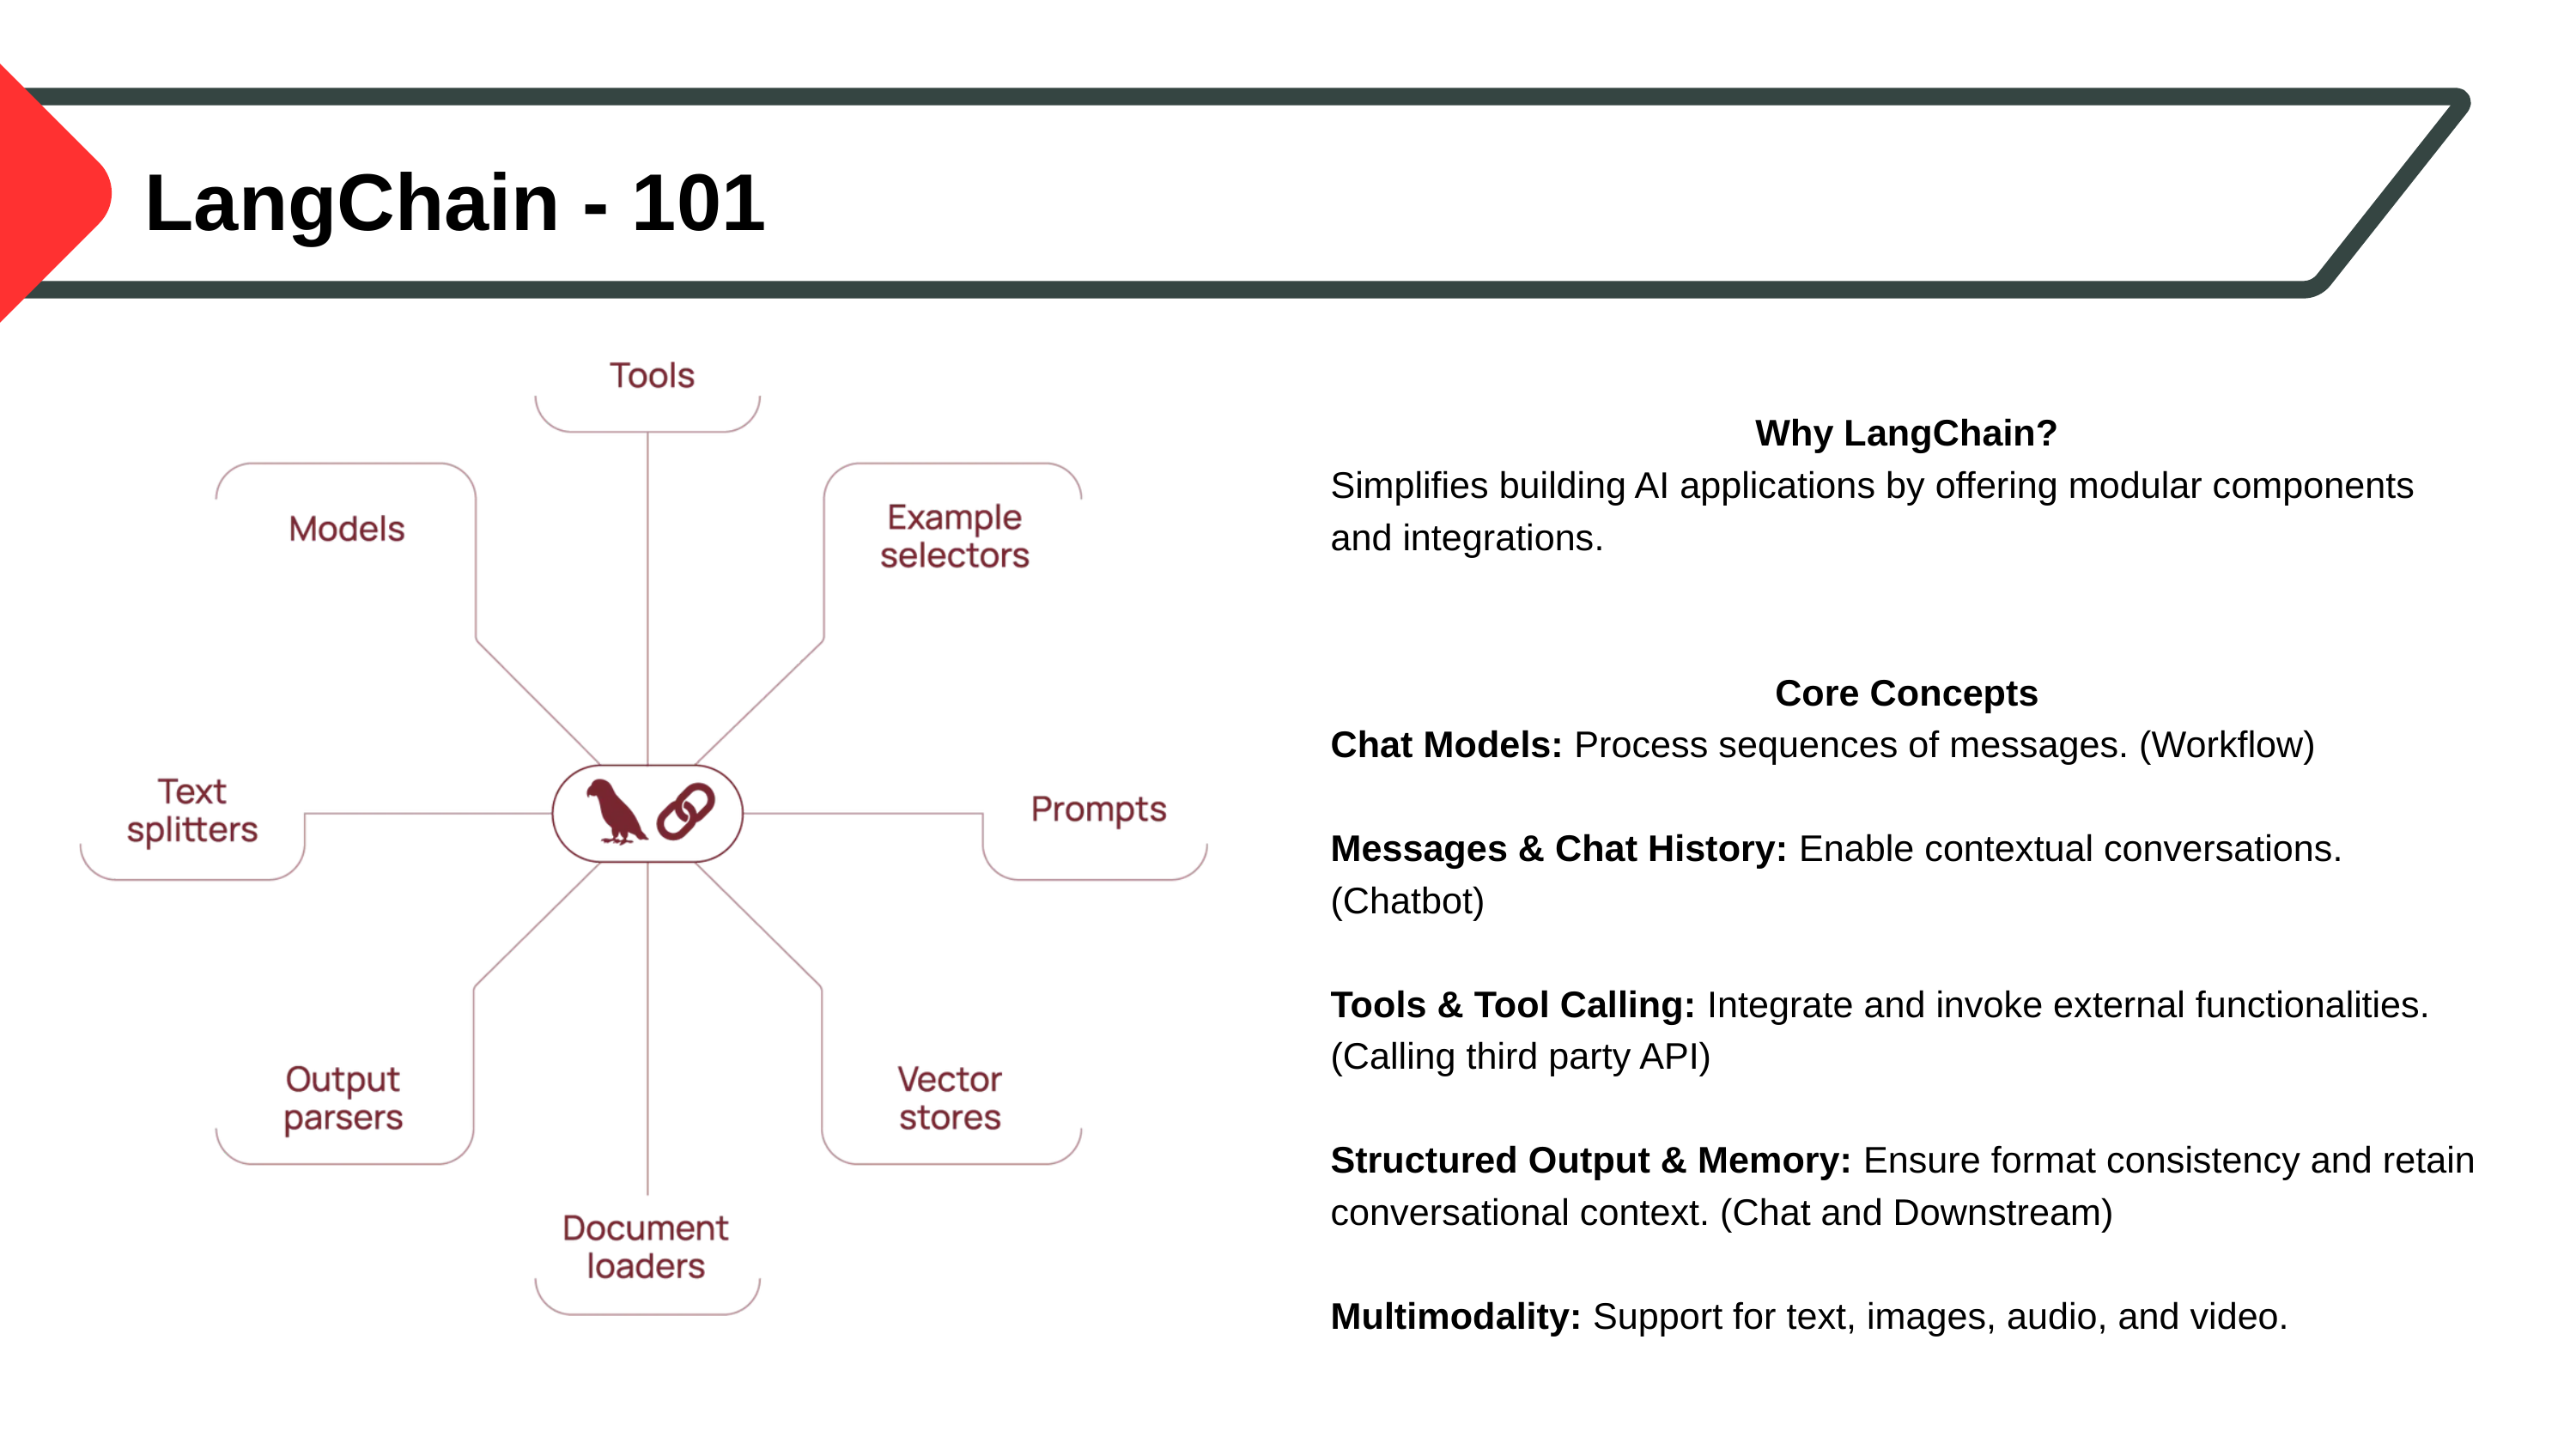

LangChain - 101

Why LangChain?
Simplifies building AI applications by offering modular components and integrations.

Core Concepts
Chat Models: Process sequences of messages. (Workflow)

Messages & Chat History: Enable contextual conversations. (Chatbot)

Tools & Tool Calling: Integrate and invoke external functionalities. (Calling third party API)

Structured Output & Memory: Ensure format consistency and retain conversational context. (Chat and Downstream)

Multimodality: Support for text, images, audio, and video.